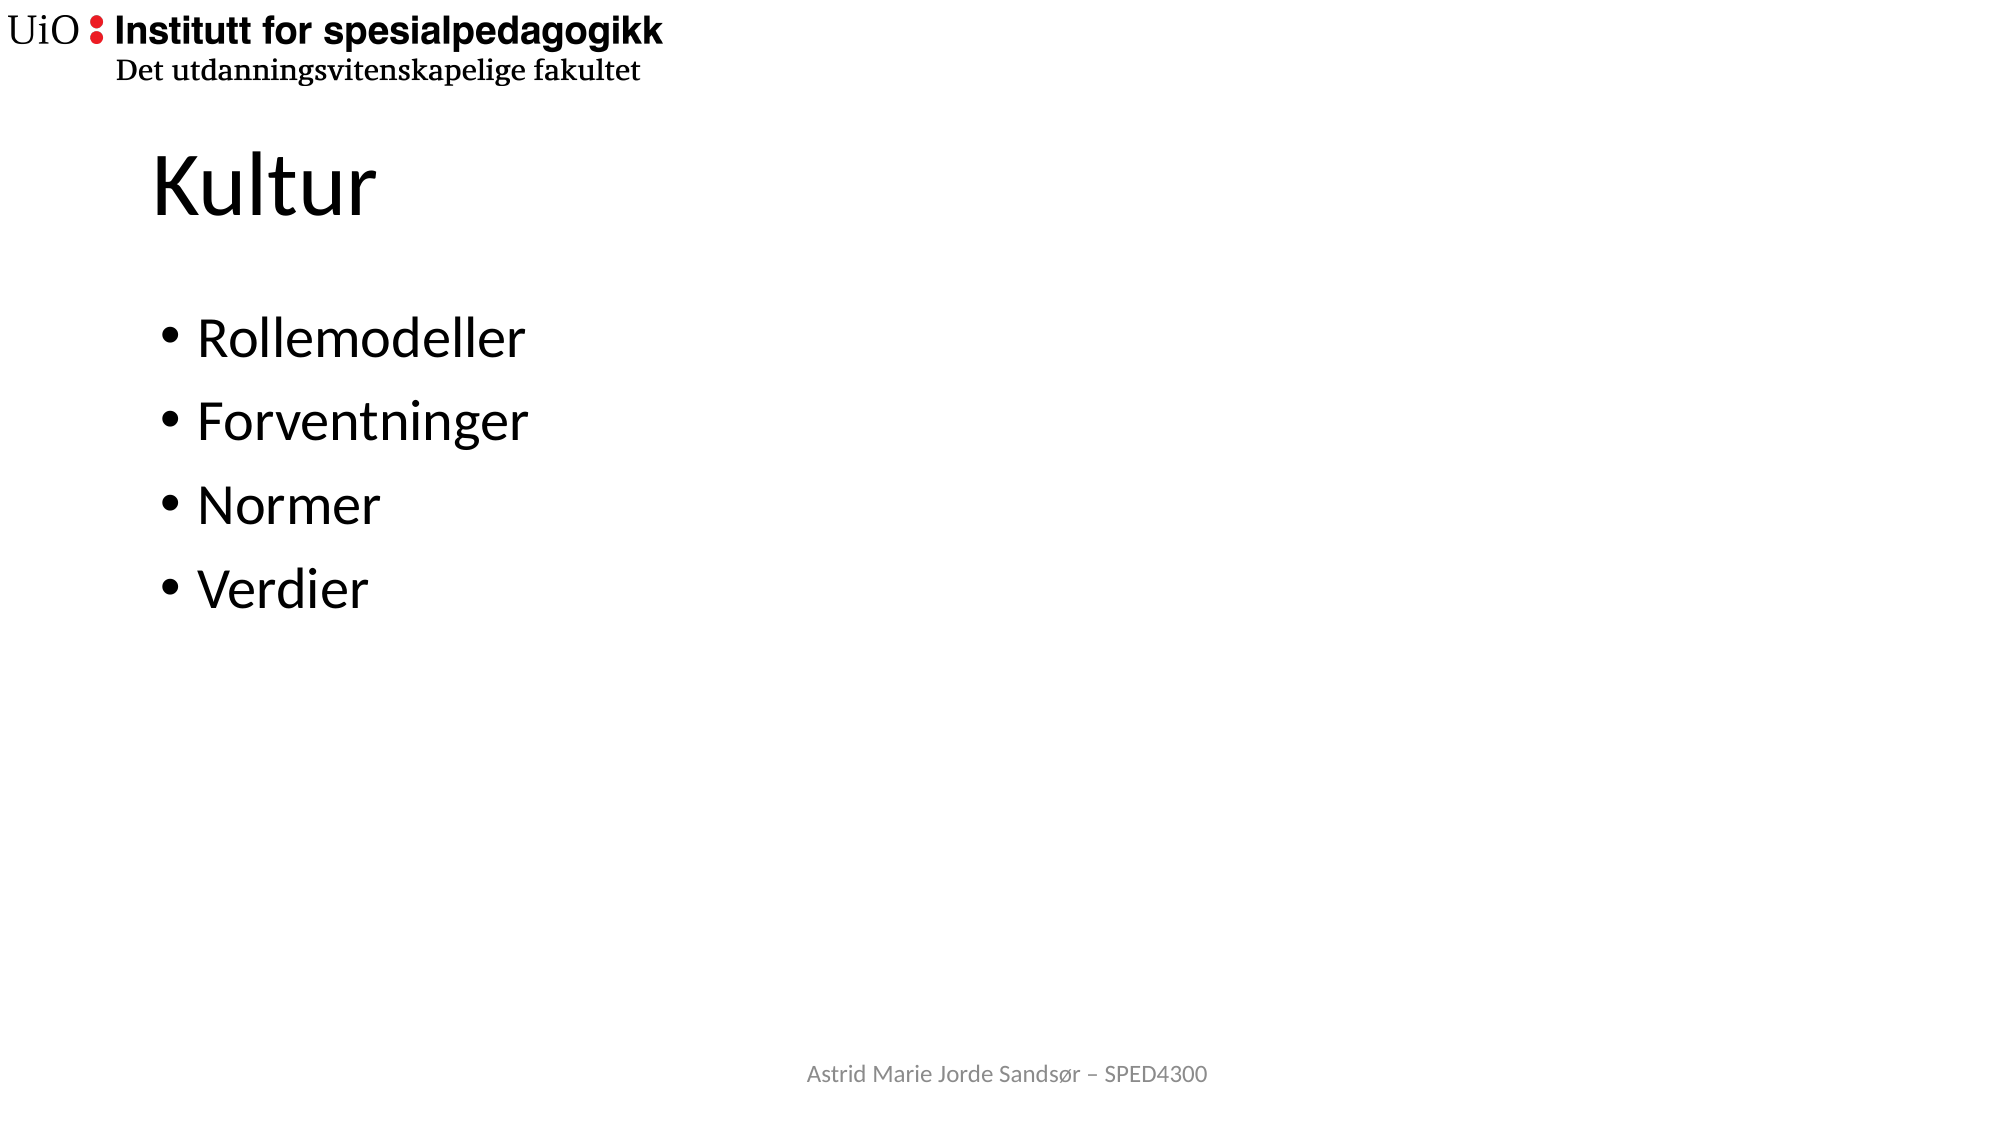

# Kultur
Rollemodeller
Forventninger
Normer
Verdier

Astrid Marie Jorde Sandsør – SPED4300